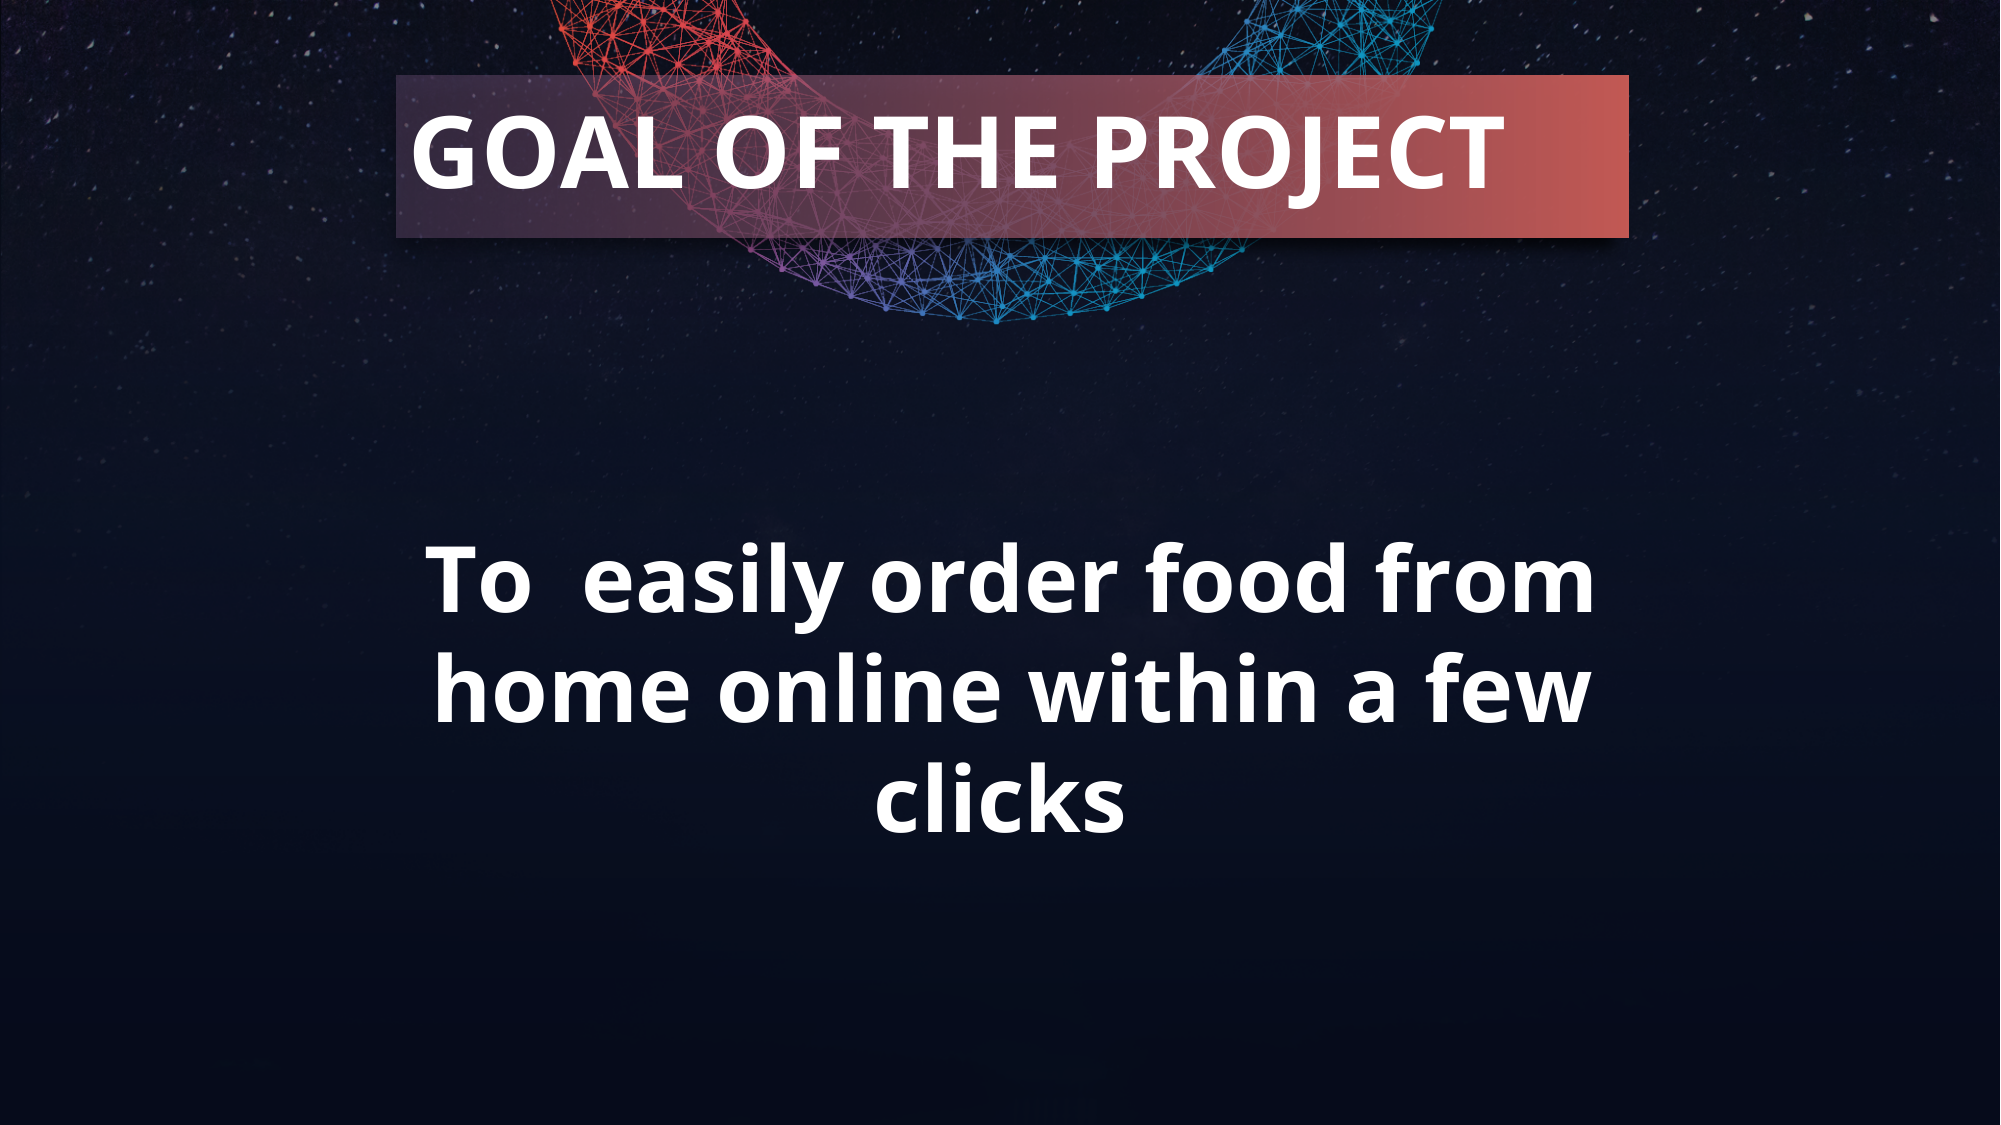

GOAL OF THE PROJECT

To  easily order food from home online within a few clicks